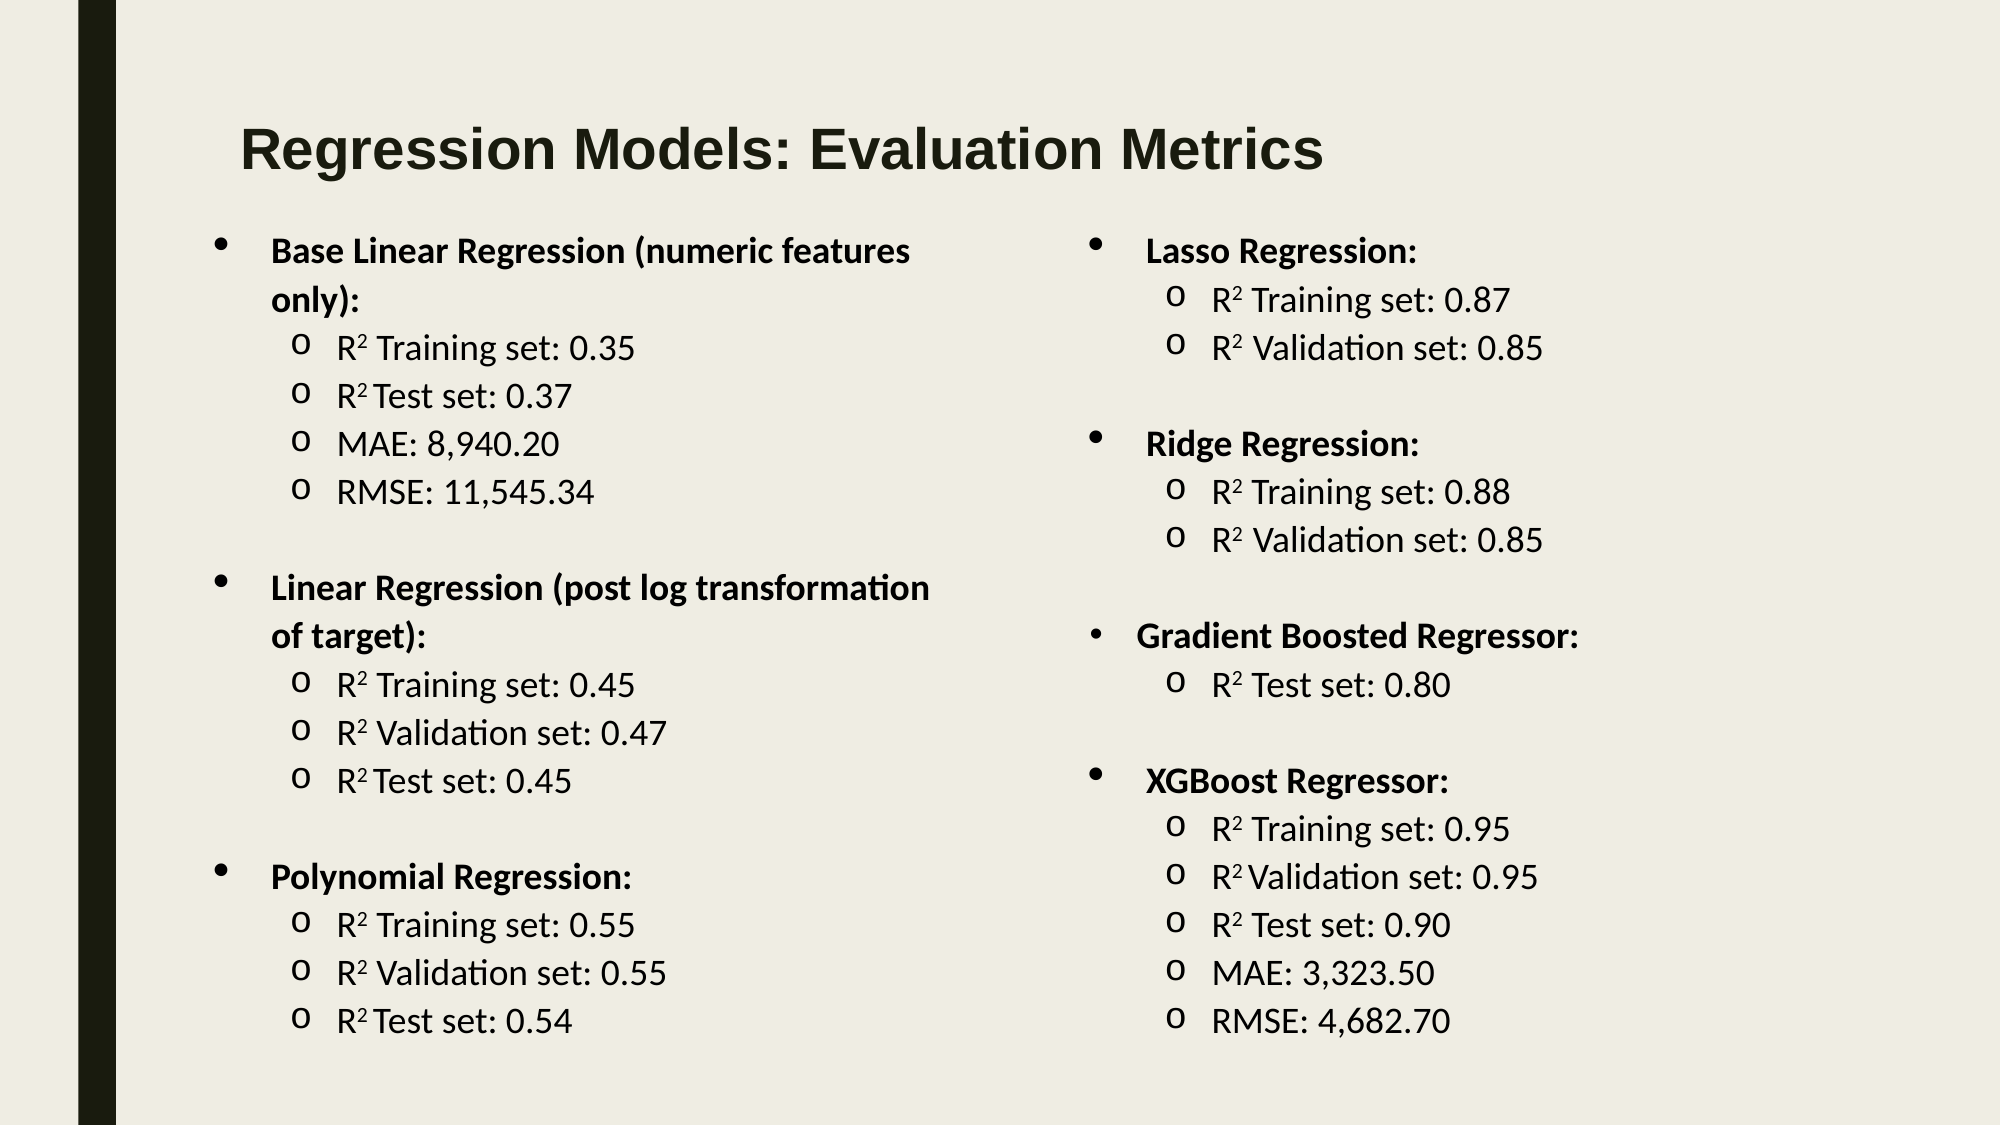

# Regression Models: Evaluation Metrics
Base Linear Regression (numeric features only):
R2 Training set: 0.35
R2 Test set: 0.37
MAE: 8,940.20
RMSE: 11,545.34

Linear Regression (post log transformation of target):
R2 Training set: 0.45
R2 Validation set: 0.47
R2 Test set: 0.45

Polynomial Regression:
R2 Training set: 0.55
R2 Validation set: 0.55
R2 Test set: 0.54
Lasso Regression:
R2 Training set: 0.87
R2  Validation set: 0.85

Ridge Regression:
R2 Training set: 0.88
R2  Validation set: 0.85

Gradient Boosted Regressor:
R2 Test set: 0.80

XGBoost Regressor:
R2 Training set: 0.95
R2 Validation set: 0.95
R2 Test set: 0.90
MAE: 3,323.50
RMSE: 4,682.70